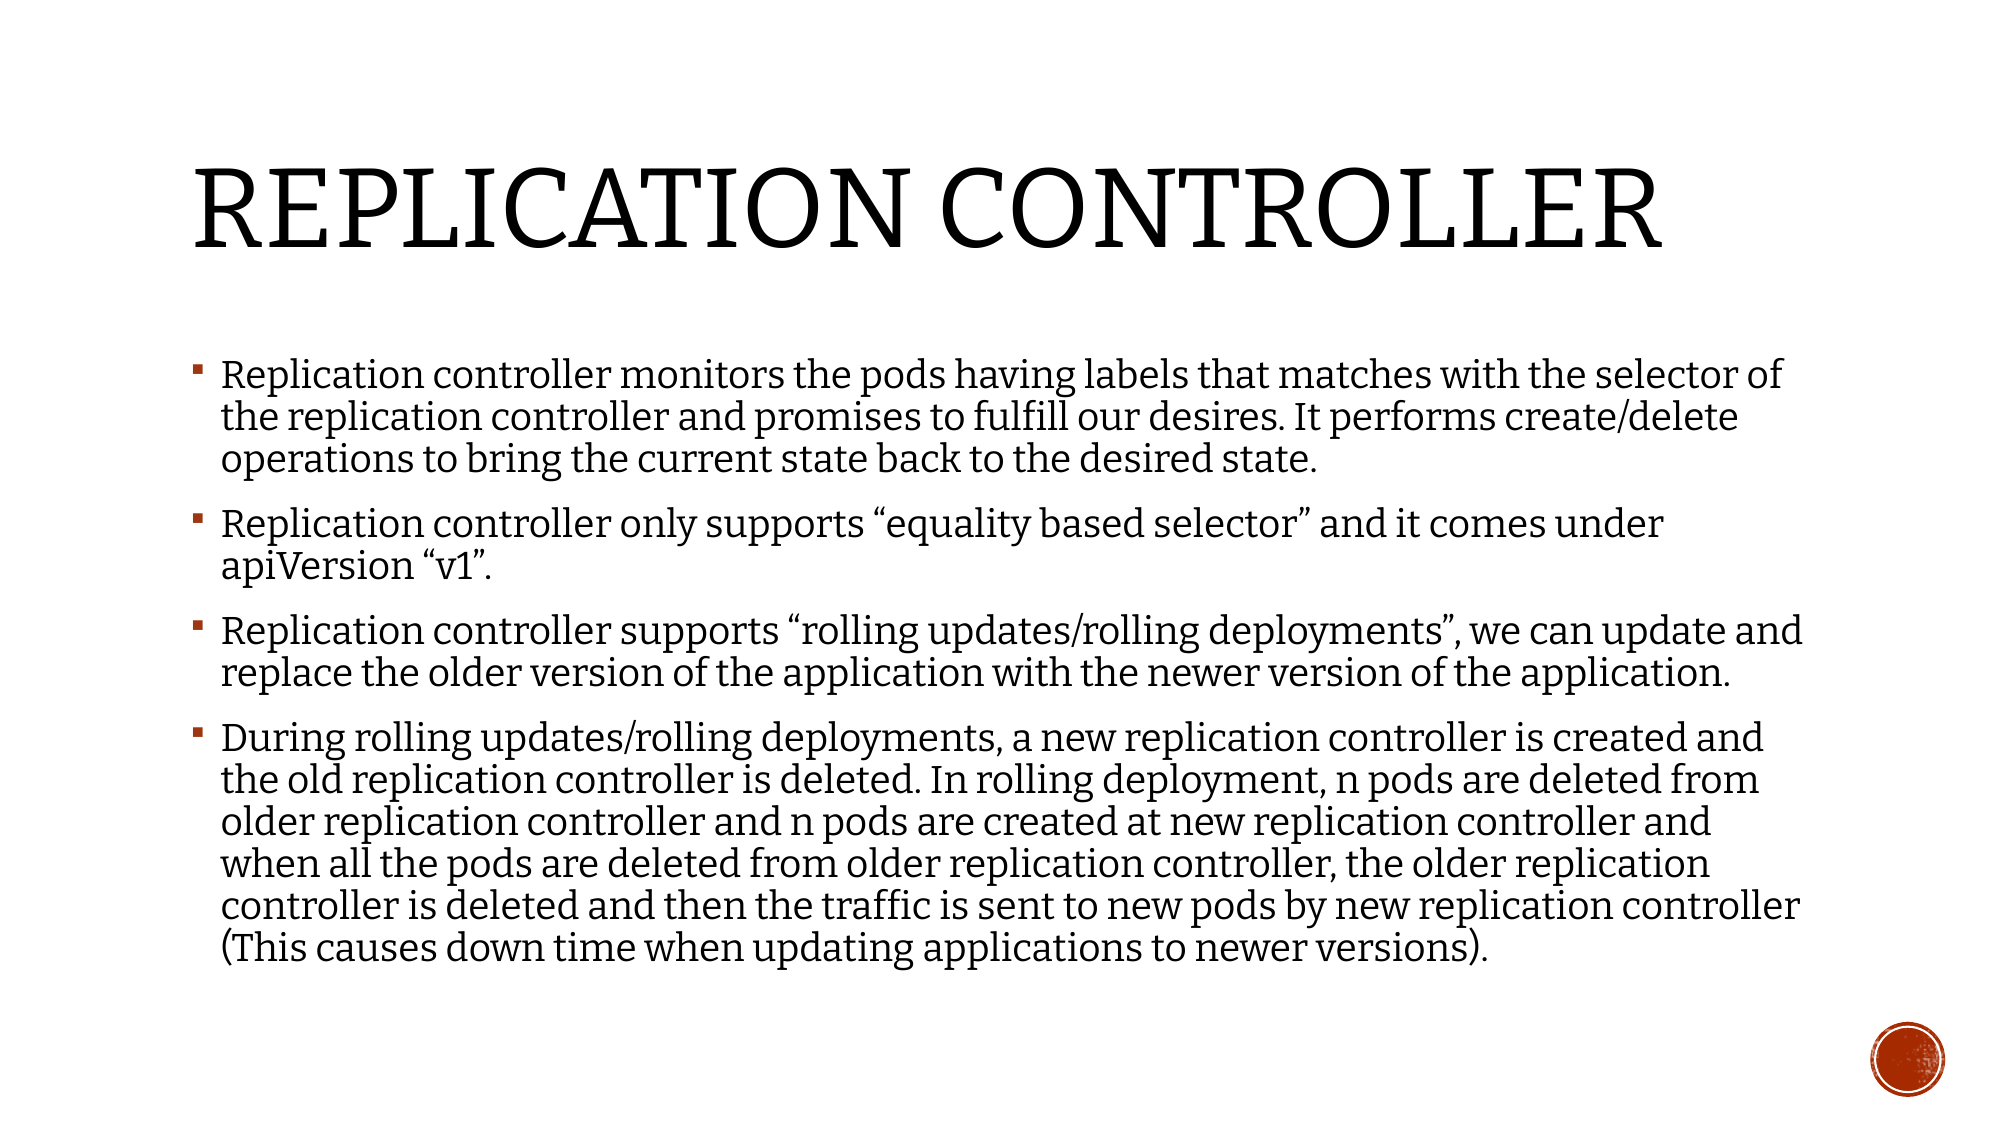

# Replication controller
Replication controller monitors the pods having labels that matches with the selector of the replication controller and promises to fulfill our desires. It performs create/delete operations to bring the current state back to the desired state.
Replication controller only supports “equality based selector” and it comes under apiVersion “v1”.
Replication controller supports “rolling updates/rolling deployments”, we can update and replace the older version of the application with the newer version of the application.
During rolling updates/rolling deployments, a new replication controller is created and the old replication controller is deleted. In rolling deployment, n pods are deleted from older replication controller and n pods are created at new replication controller and when all the pods are deleted from older replication controller, the older replication controller is deleted and then the traffic is sent to new pods by new replication controller (This causes down time when updating applications to newer versions).